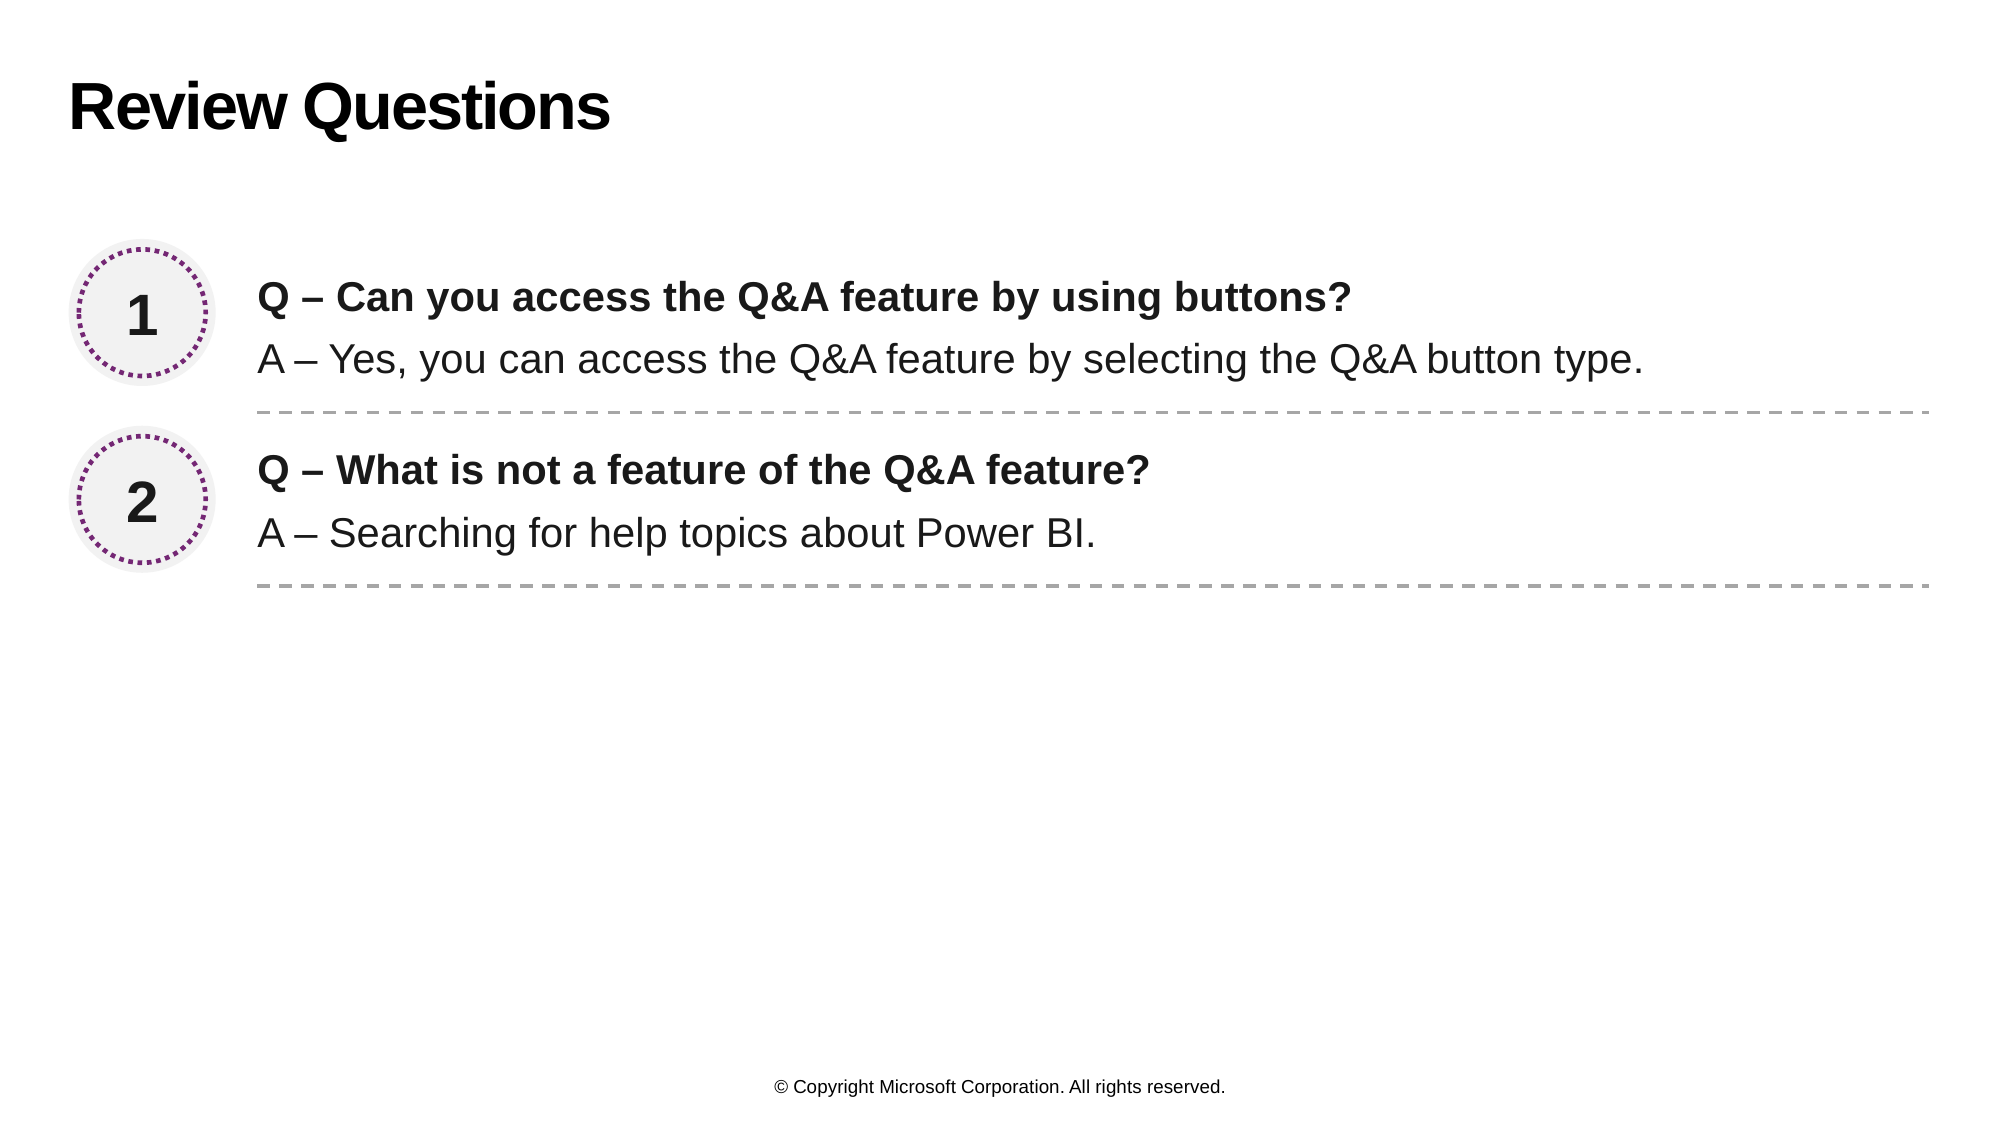

# Review Questions

1

Q – Can you access the Q&A feature by using buttons?
A – Yes, you can access the Q&A feature by selecting the Q&A button type.

2

Q – What is not a feature of the Q&A feature?
A – Searching for help topics about Power BI.